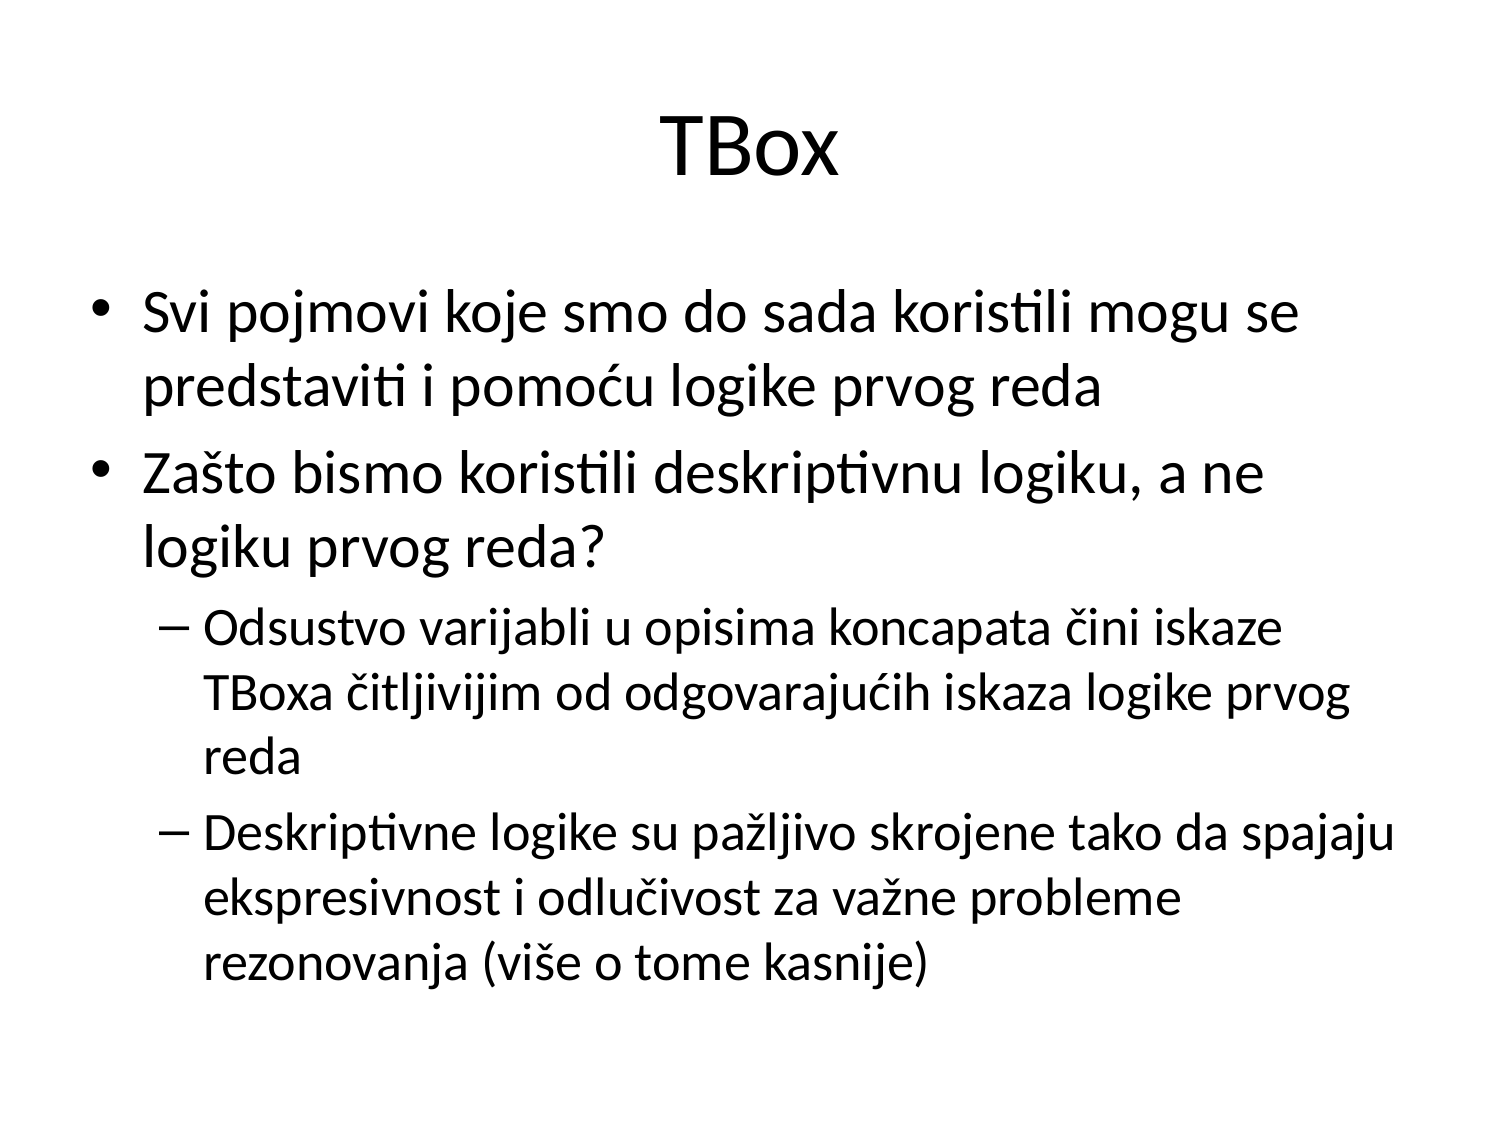

# TBox
Svi pojmovi koje smo do sada koristili mogu se predstaviti i pomoću logike prvog reda
Zašto bismo koristili deskriptivnu logiku, a ne logiku prvog reda?
Odsustvo varijabli u opisima koncapata čini iskaze TBoxa čitljivijim od odgovarajućih iskaza logike prvog reda
Deskriptivne logike su pažljivo skrojene tako da spajaju ekspresivnost i odlučivost za važne probleme rezonovanja (više o tome kasnije)